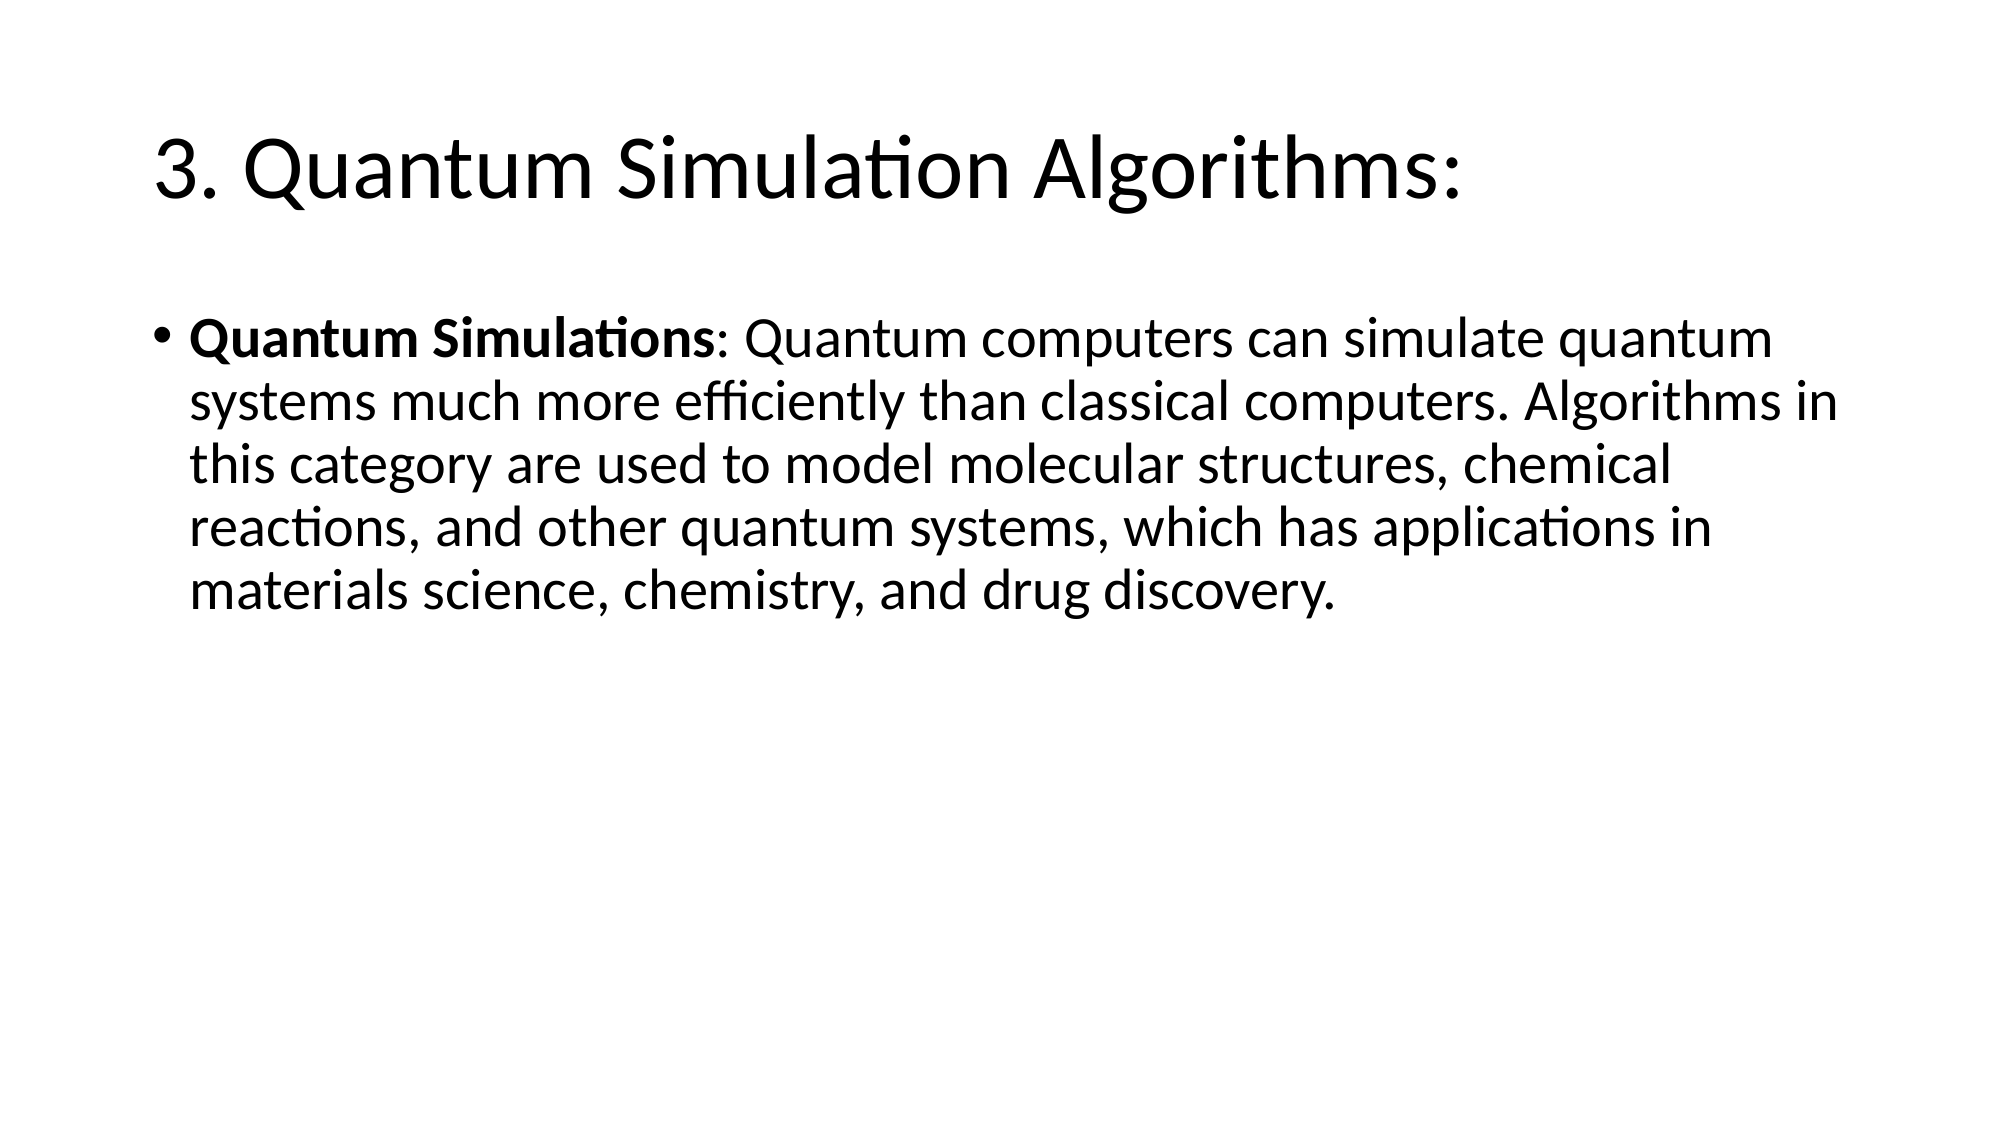

# 3. Quantum Simulation Algorithms:
Quantum Simulations: Quantum computers can simulate quantum systems much more efficiently than classical computers. Algorithms in this category are used to model molecular structures, chemical reactions, and other quantum systems, which has applications in materials science, chemistry, and drug discovery.